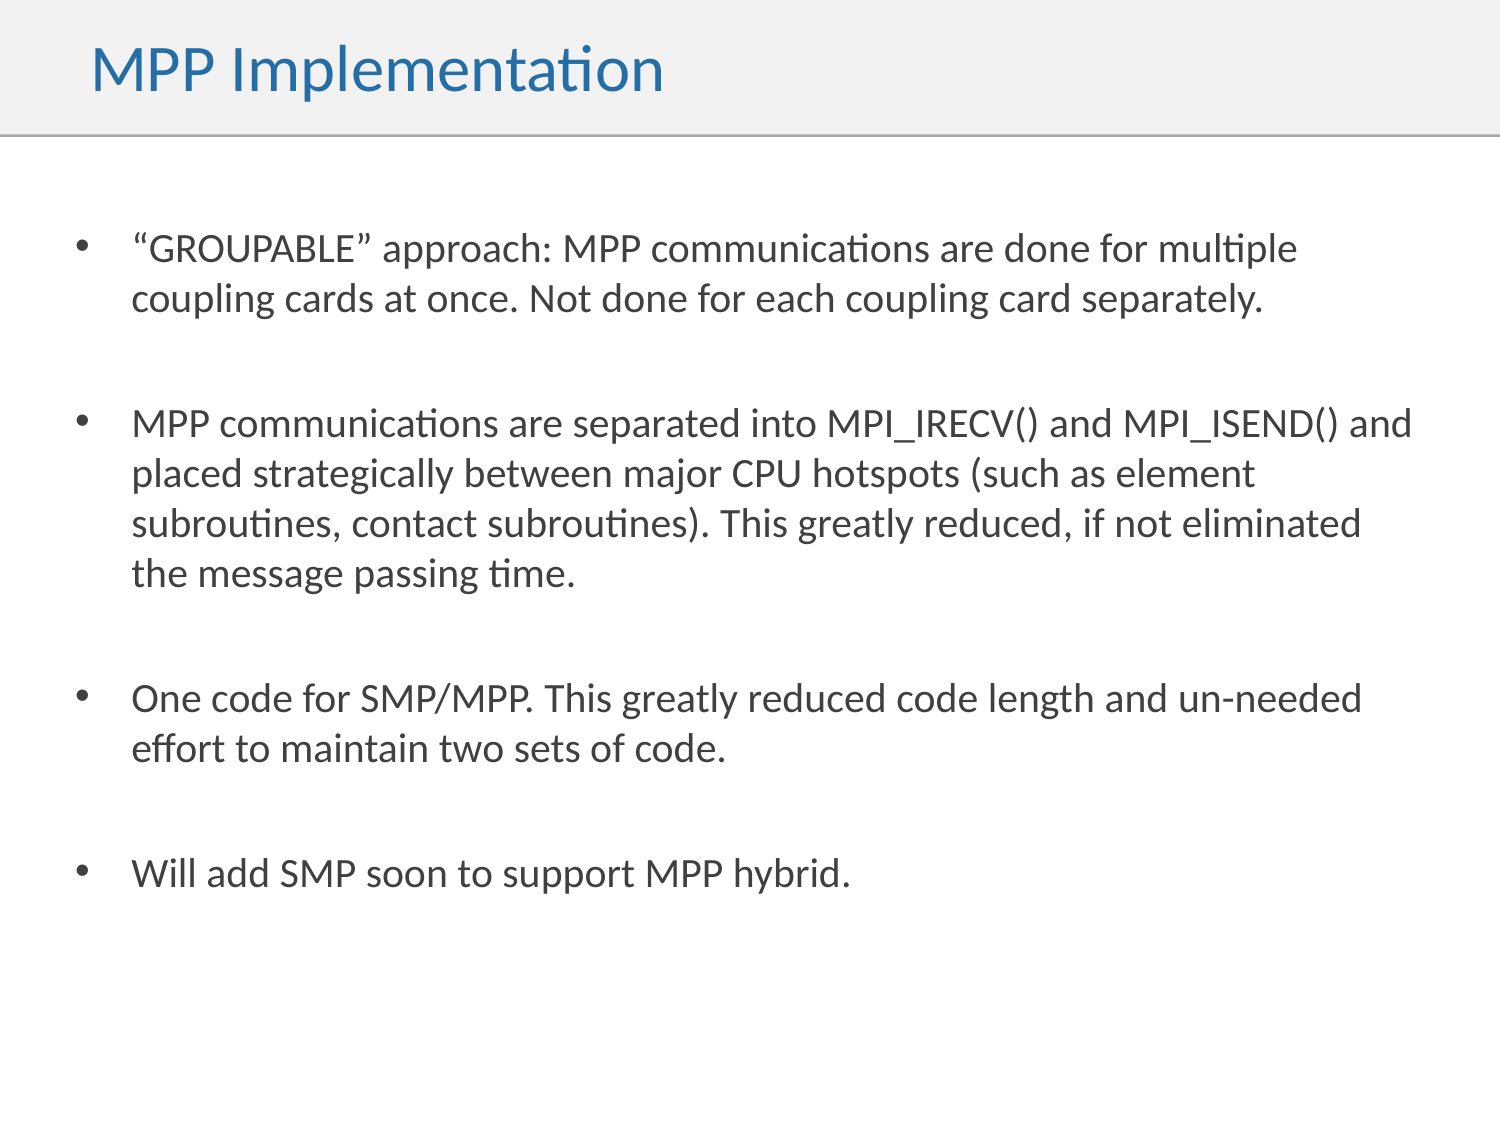

# MPP Implementation
“GROUPABLE” approach: MPP communications are done for multiple coupling cards at once. Not done for each coupling card separately.
MPP communications are separated into MPI_IRECV() and MPI_ISEND() and placed strategically between major CPU hotspots (such as element subroutines, contact subroutines). This greatly reduced, if not eliminated the message passing time.
One code for SMP/MPP. This greatly reduced code length and un-needed effort to maintain two sets of code.
Will add SMP soon to support MPP hybrid.